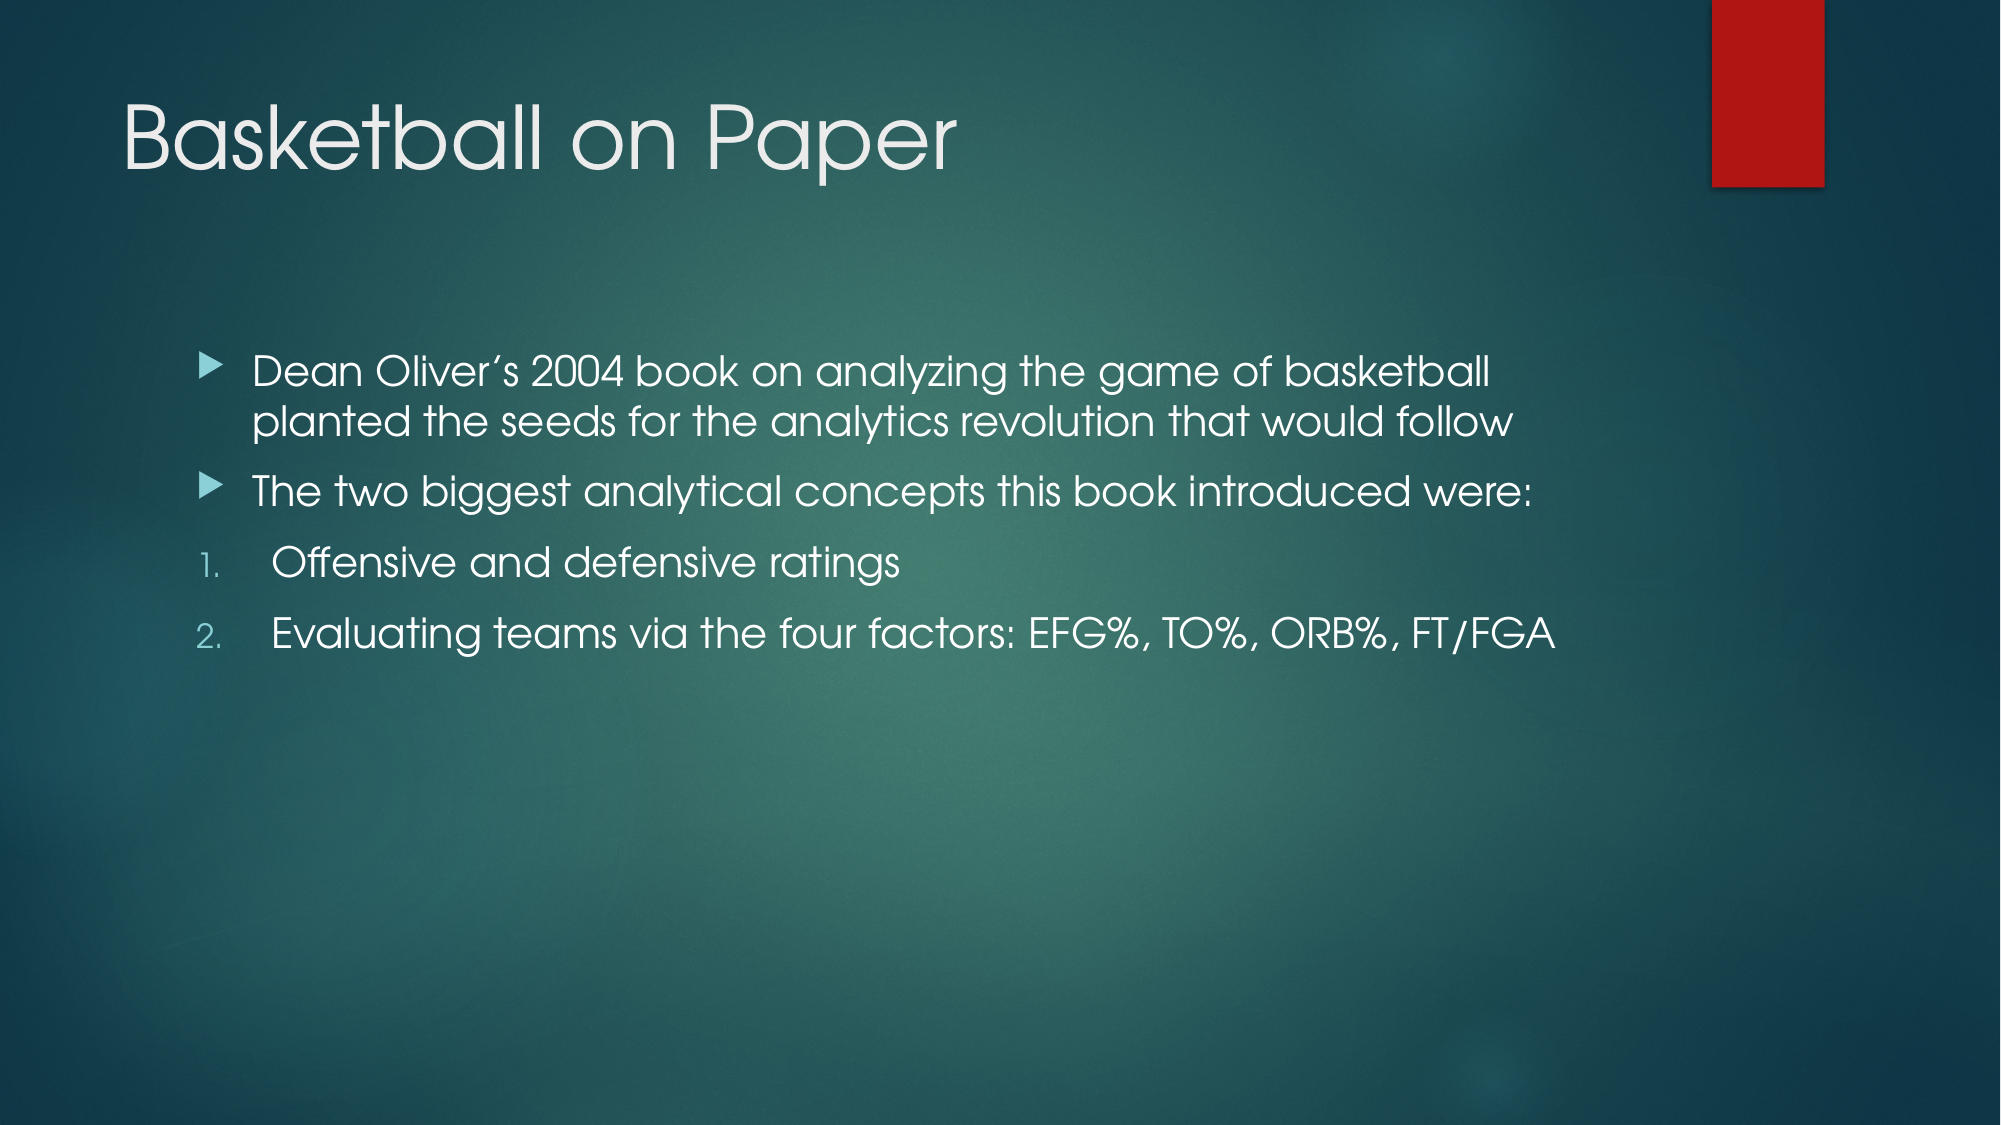

# Basketball on Paper
Dean Oliver’s 2004 book on analyzing the game of basketball planted the seeds for the analytics revolution that would follow
The two biggest analytical concepts this book introduced were:
Offensive and defensive ratings
Evaluating teams via the four factors: EFG%, TO%, ORB%, FT/FGA